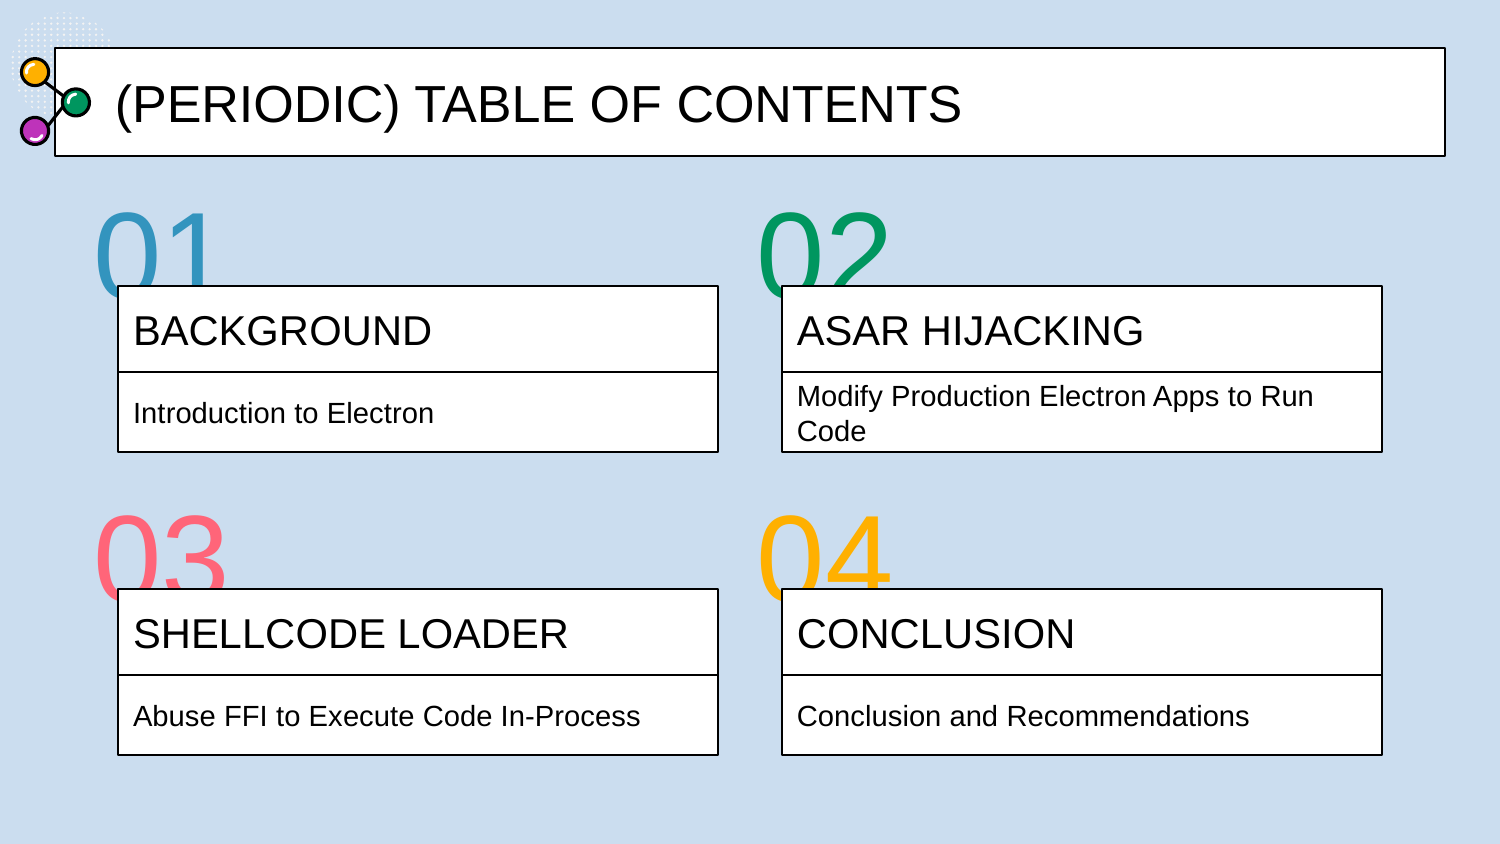

(PERIODIC) TABLE OF CONTENTS

01
02
# BACKGROUND
ASAR HIJACKING
Introduction to Electron
Modify Production Electron Apps to Run Code
03
04
SHELLCODE LOADER
CONCLUSION
Abuse FFI to Execute Code In-Process
Conclusion and Recommendations